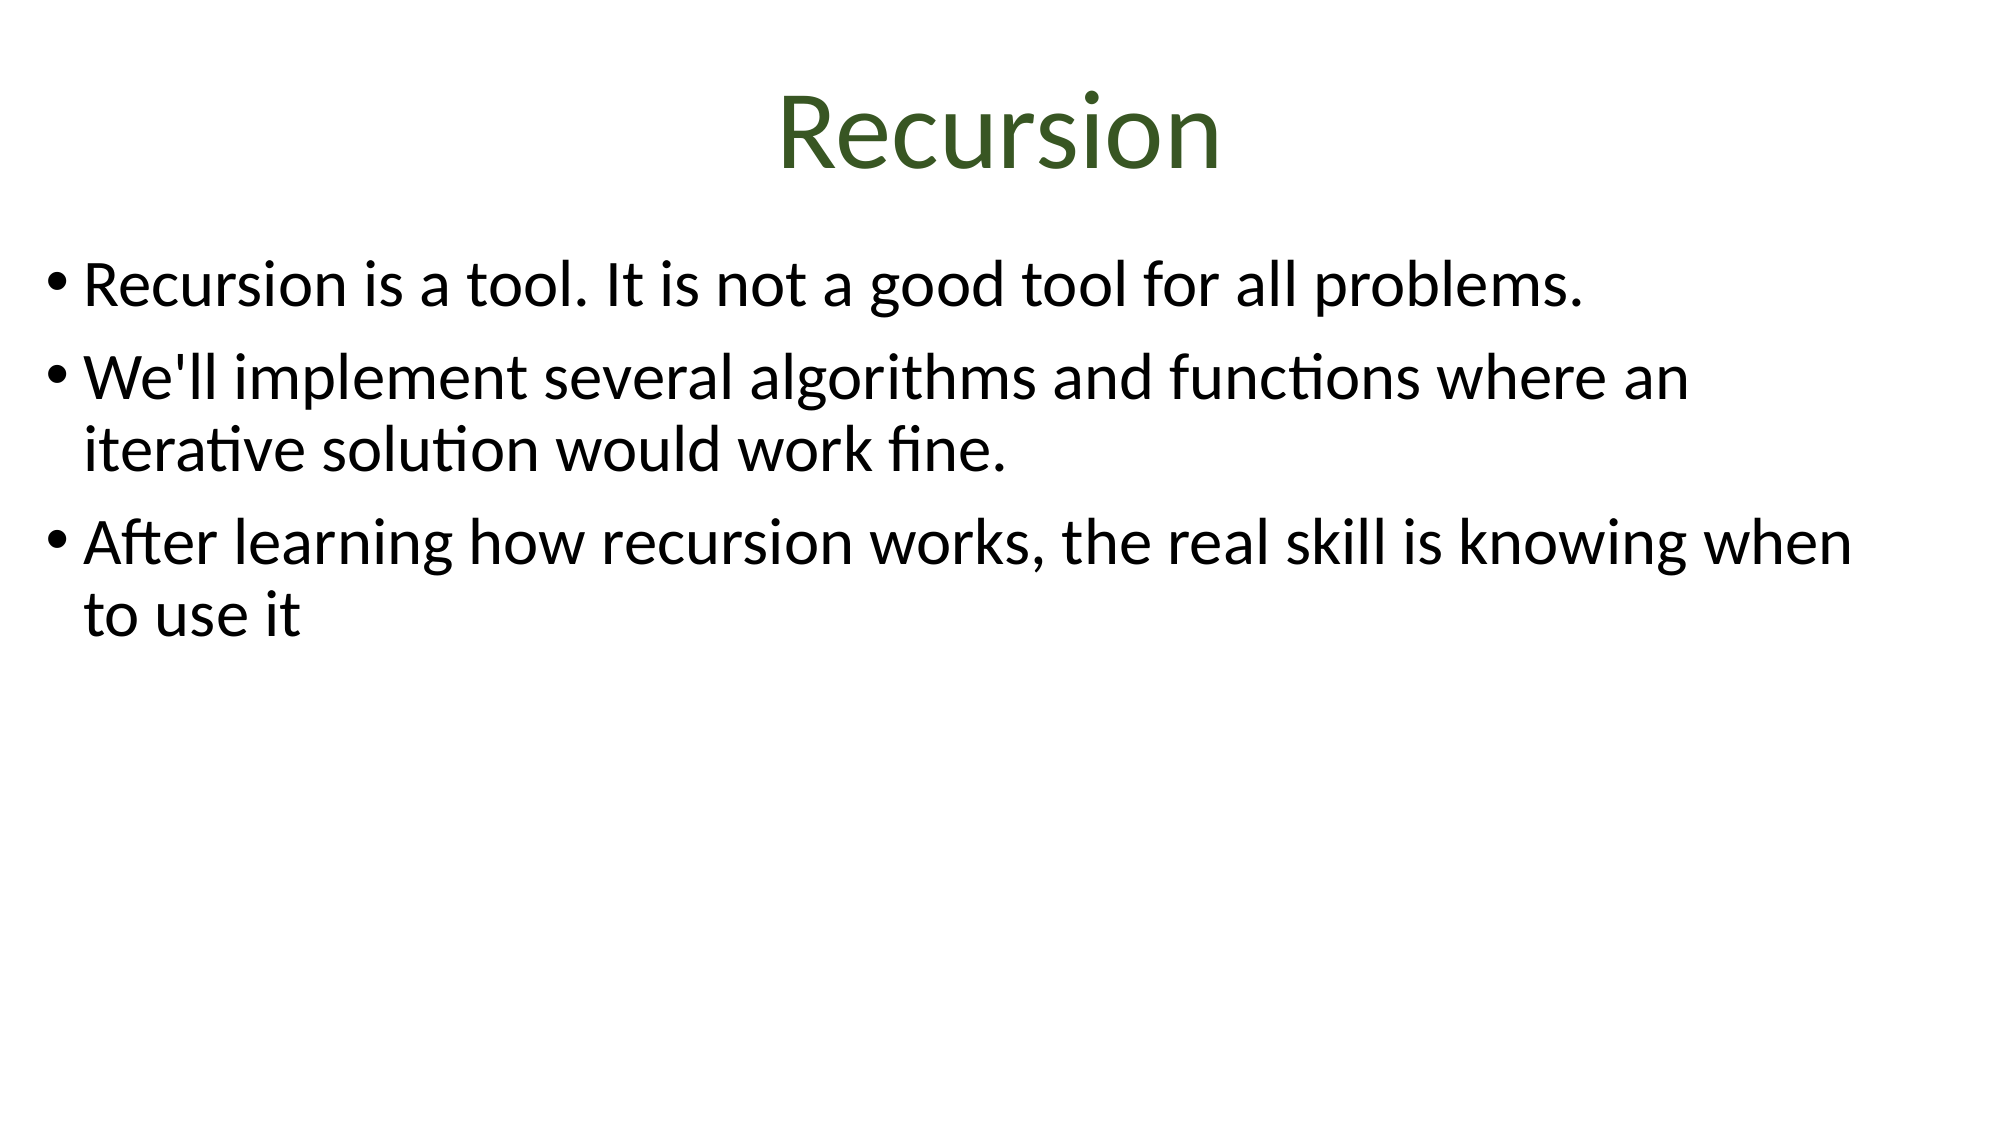

# Recursion
Recursion is a tool. It is not a good tool for all problems.
We'll implement several algorithms and functions where an iterative solution would work fine.
After learning how recursion works, the real skill is knowing when to use it